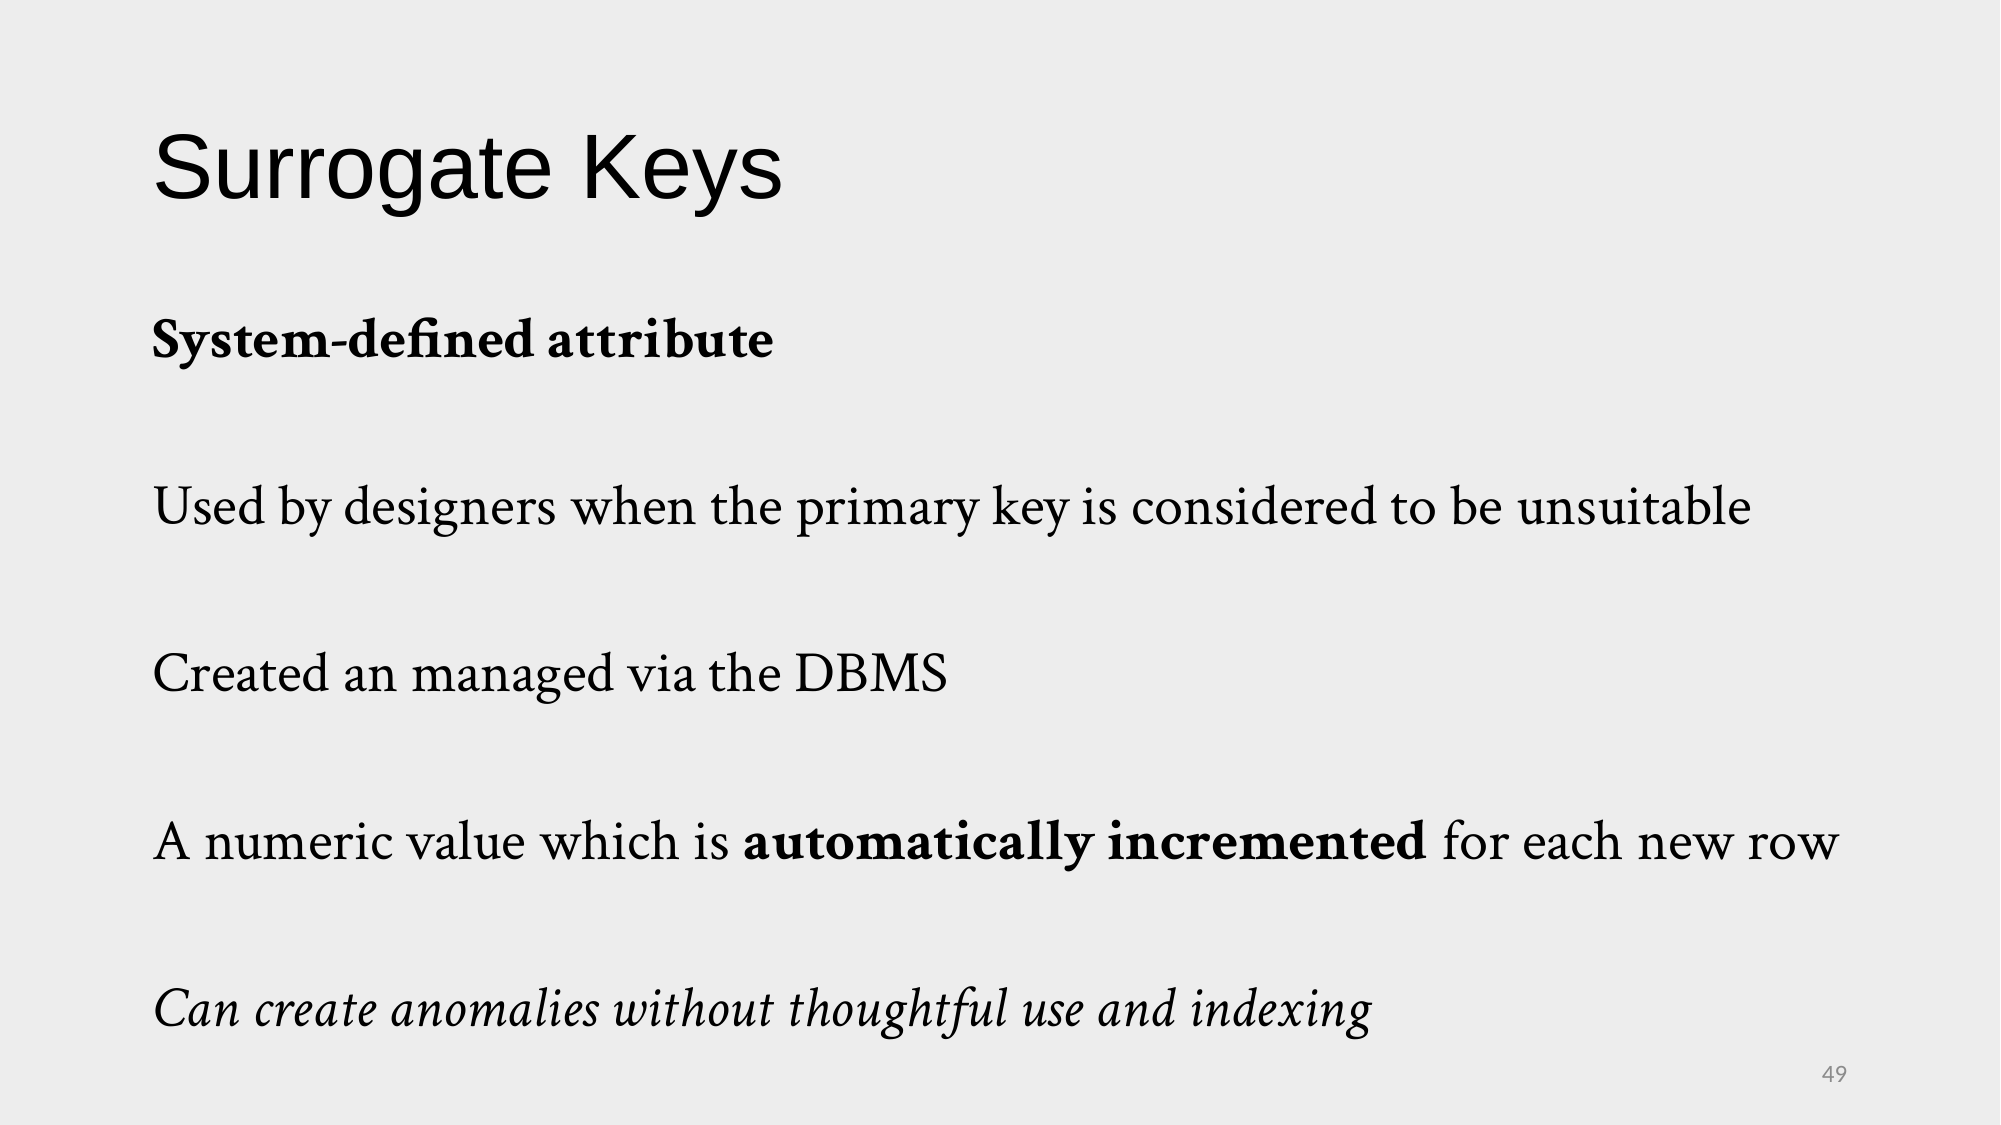

# Surrogate Keys
System-defined attribute

Used by designers when the primary key is considered to be unsuitable

Created an managed via the DBMS

A numeric value which is automatically incremented for each new row

Can create anomalies without thoughtful use and indexing
49